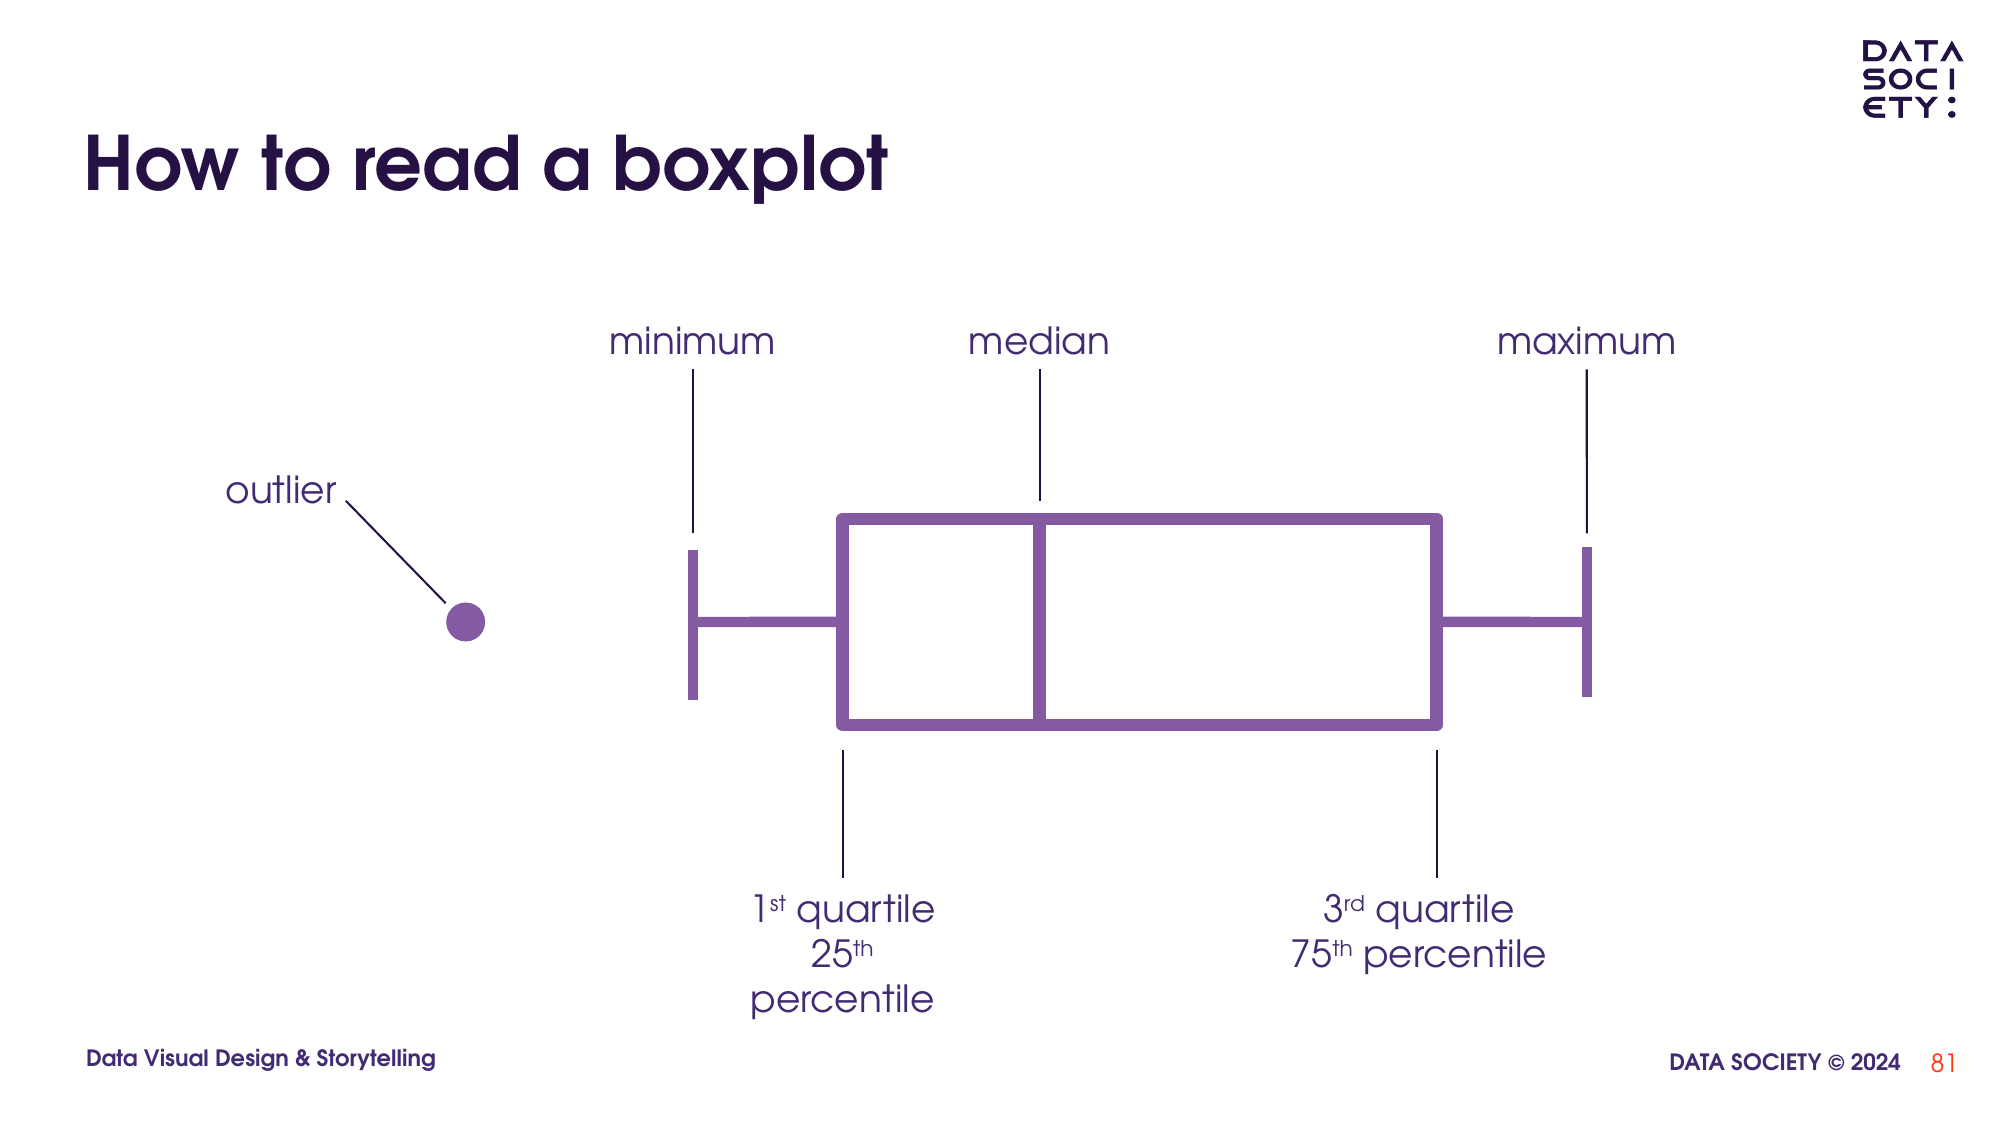

# How to read a boxplot
minimum
median
maximum
outlier

1st quartile
25th percentile
3rd quartile
75th percentile
81